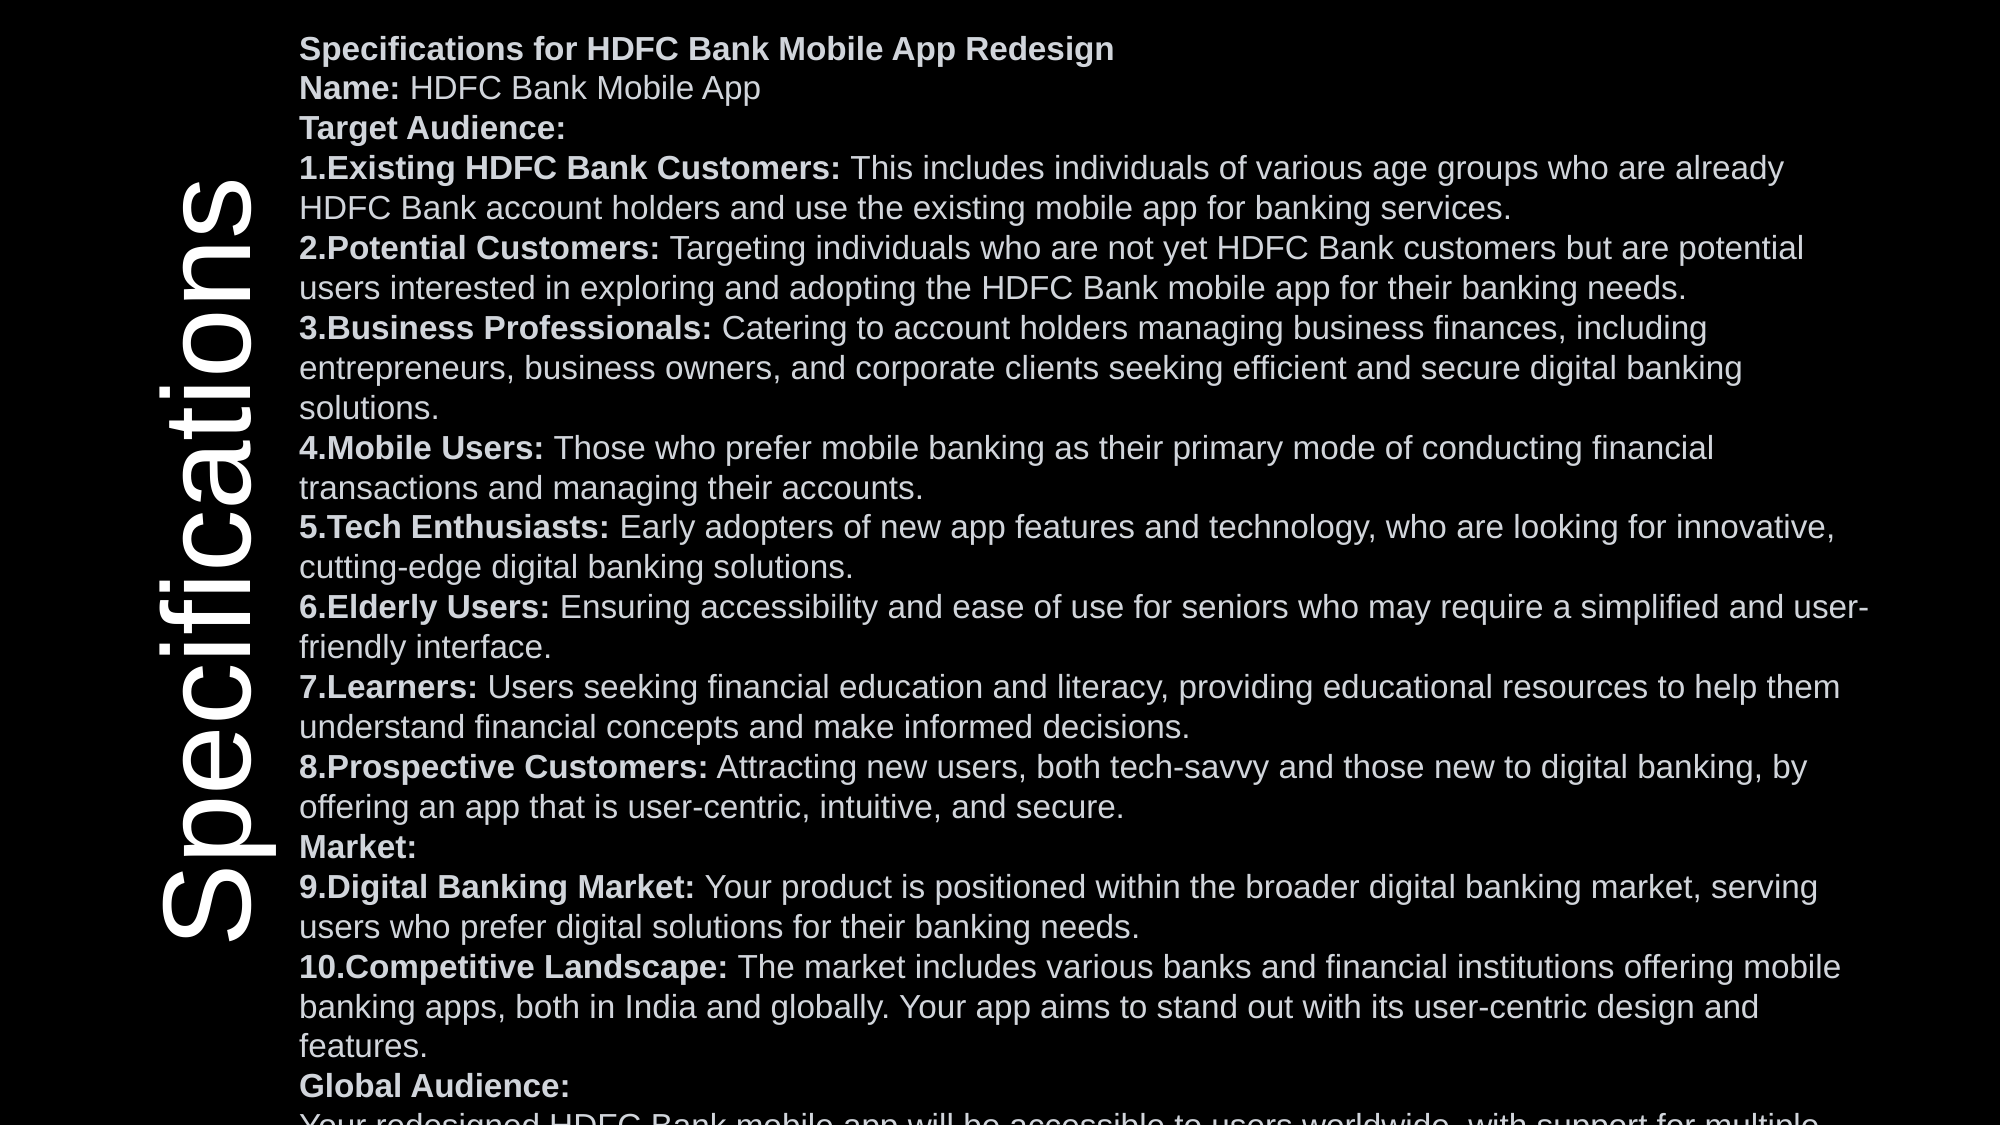

Specifications for HDFC Bank Mobile App Redesign
Name: HDFC Bank Mobile App
Target Audience:
Existing HDFC Bank Customers: This includes individuals of various age groups who are already HDFC Bank account holders and use the existing mobile app for banking services.
Potential Customers: Targeting individuals who are not yet HDFC Bank customers but are potential users interested in exploring and adopting the HDFC Bank mobile app for their banking needs.
Business Professionals: Catering to account holders managing business finances, including entrepreneurs, business owners, and corporate clients seeking efficient and secure digital banking solutions.
Mobile Users: Those who prefer mobile banking as their primary mode of conducting financial transactions and managing their accounts.
Tech Enthusiasts: Early adopters of new app features and technology, who are looking for innovative, cutting-edge digital banking solutions.
Elderly Users: Ensuring accessibility and ease of use for seniors who may require a simplified and user-friendly interface.
Learners: Users seeking financial education and literacy, providing educational resources to help them understand financial concepts and make informed decisions.
Prospective Customers: Attracting new users, both tech-savvy and those new to digital banking, by offering an app that is user-centric, intuitive, and secure.
Market:
Digital Banking Market: Your product is positioned within the broader digital banking market, serving users who prefer digital solutions for their banking needs.
Competitive Landscape: The market includes various banks and financial institutions offering mobile banking apps, both in India and globally. Your app aims to stand out with its user-centric design and features.
Global Audience:
Your redesigned HDFC Bank mobile app will be accessible to users worldwide, with support for multiple languages and regional currencies, ensuring its usability for a global audience.
Specifications